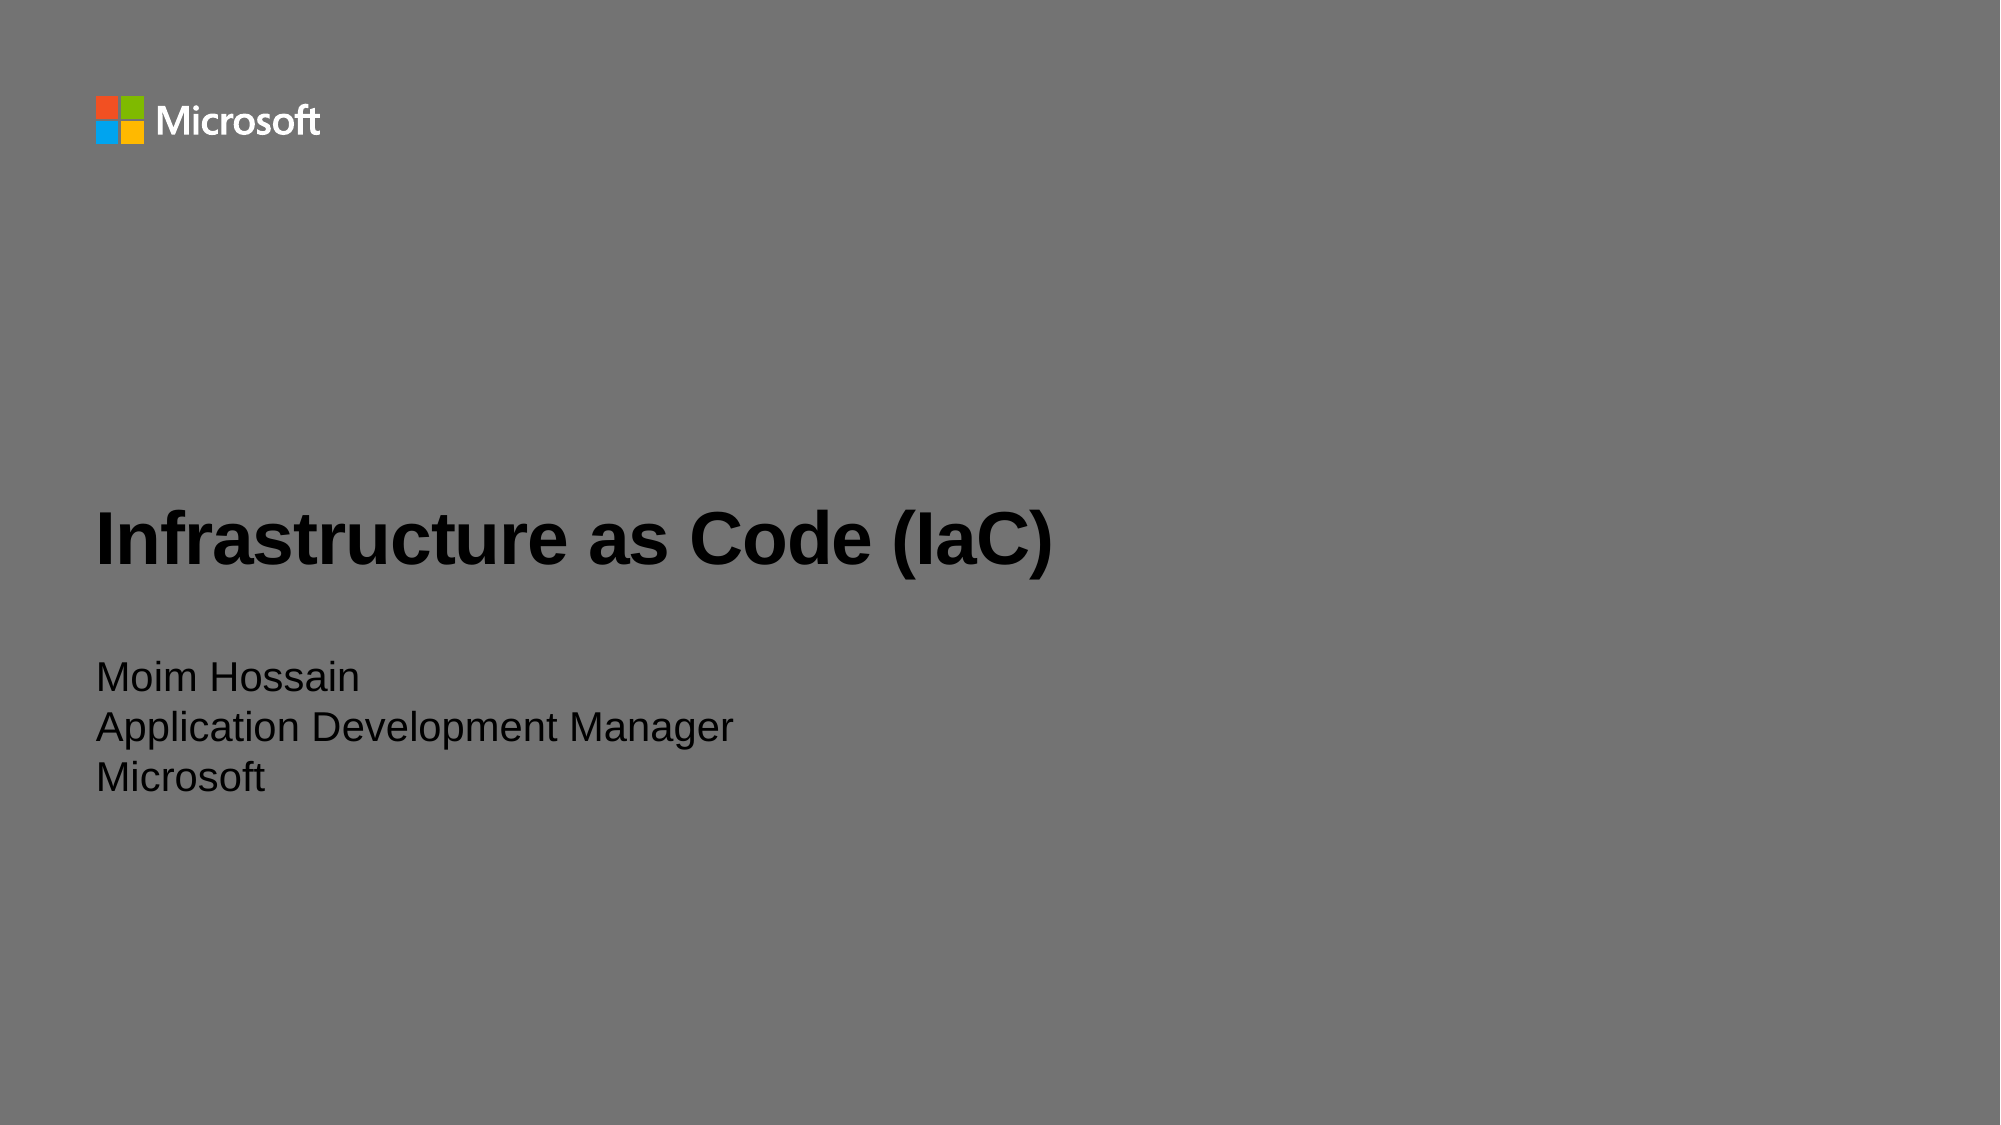

# Infrastructure as Code (IaC)
Moim Hossain
Application Development Manager
Microsoft